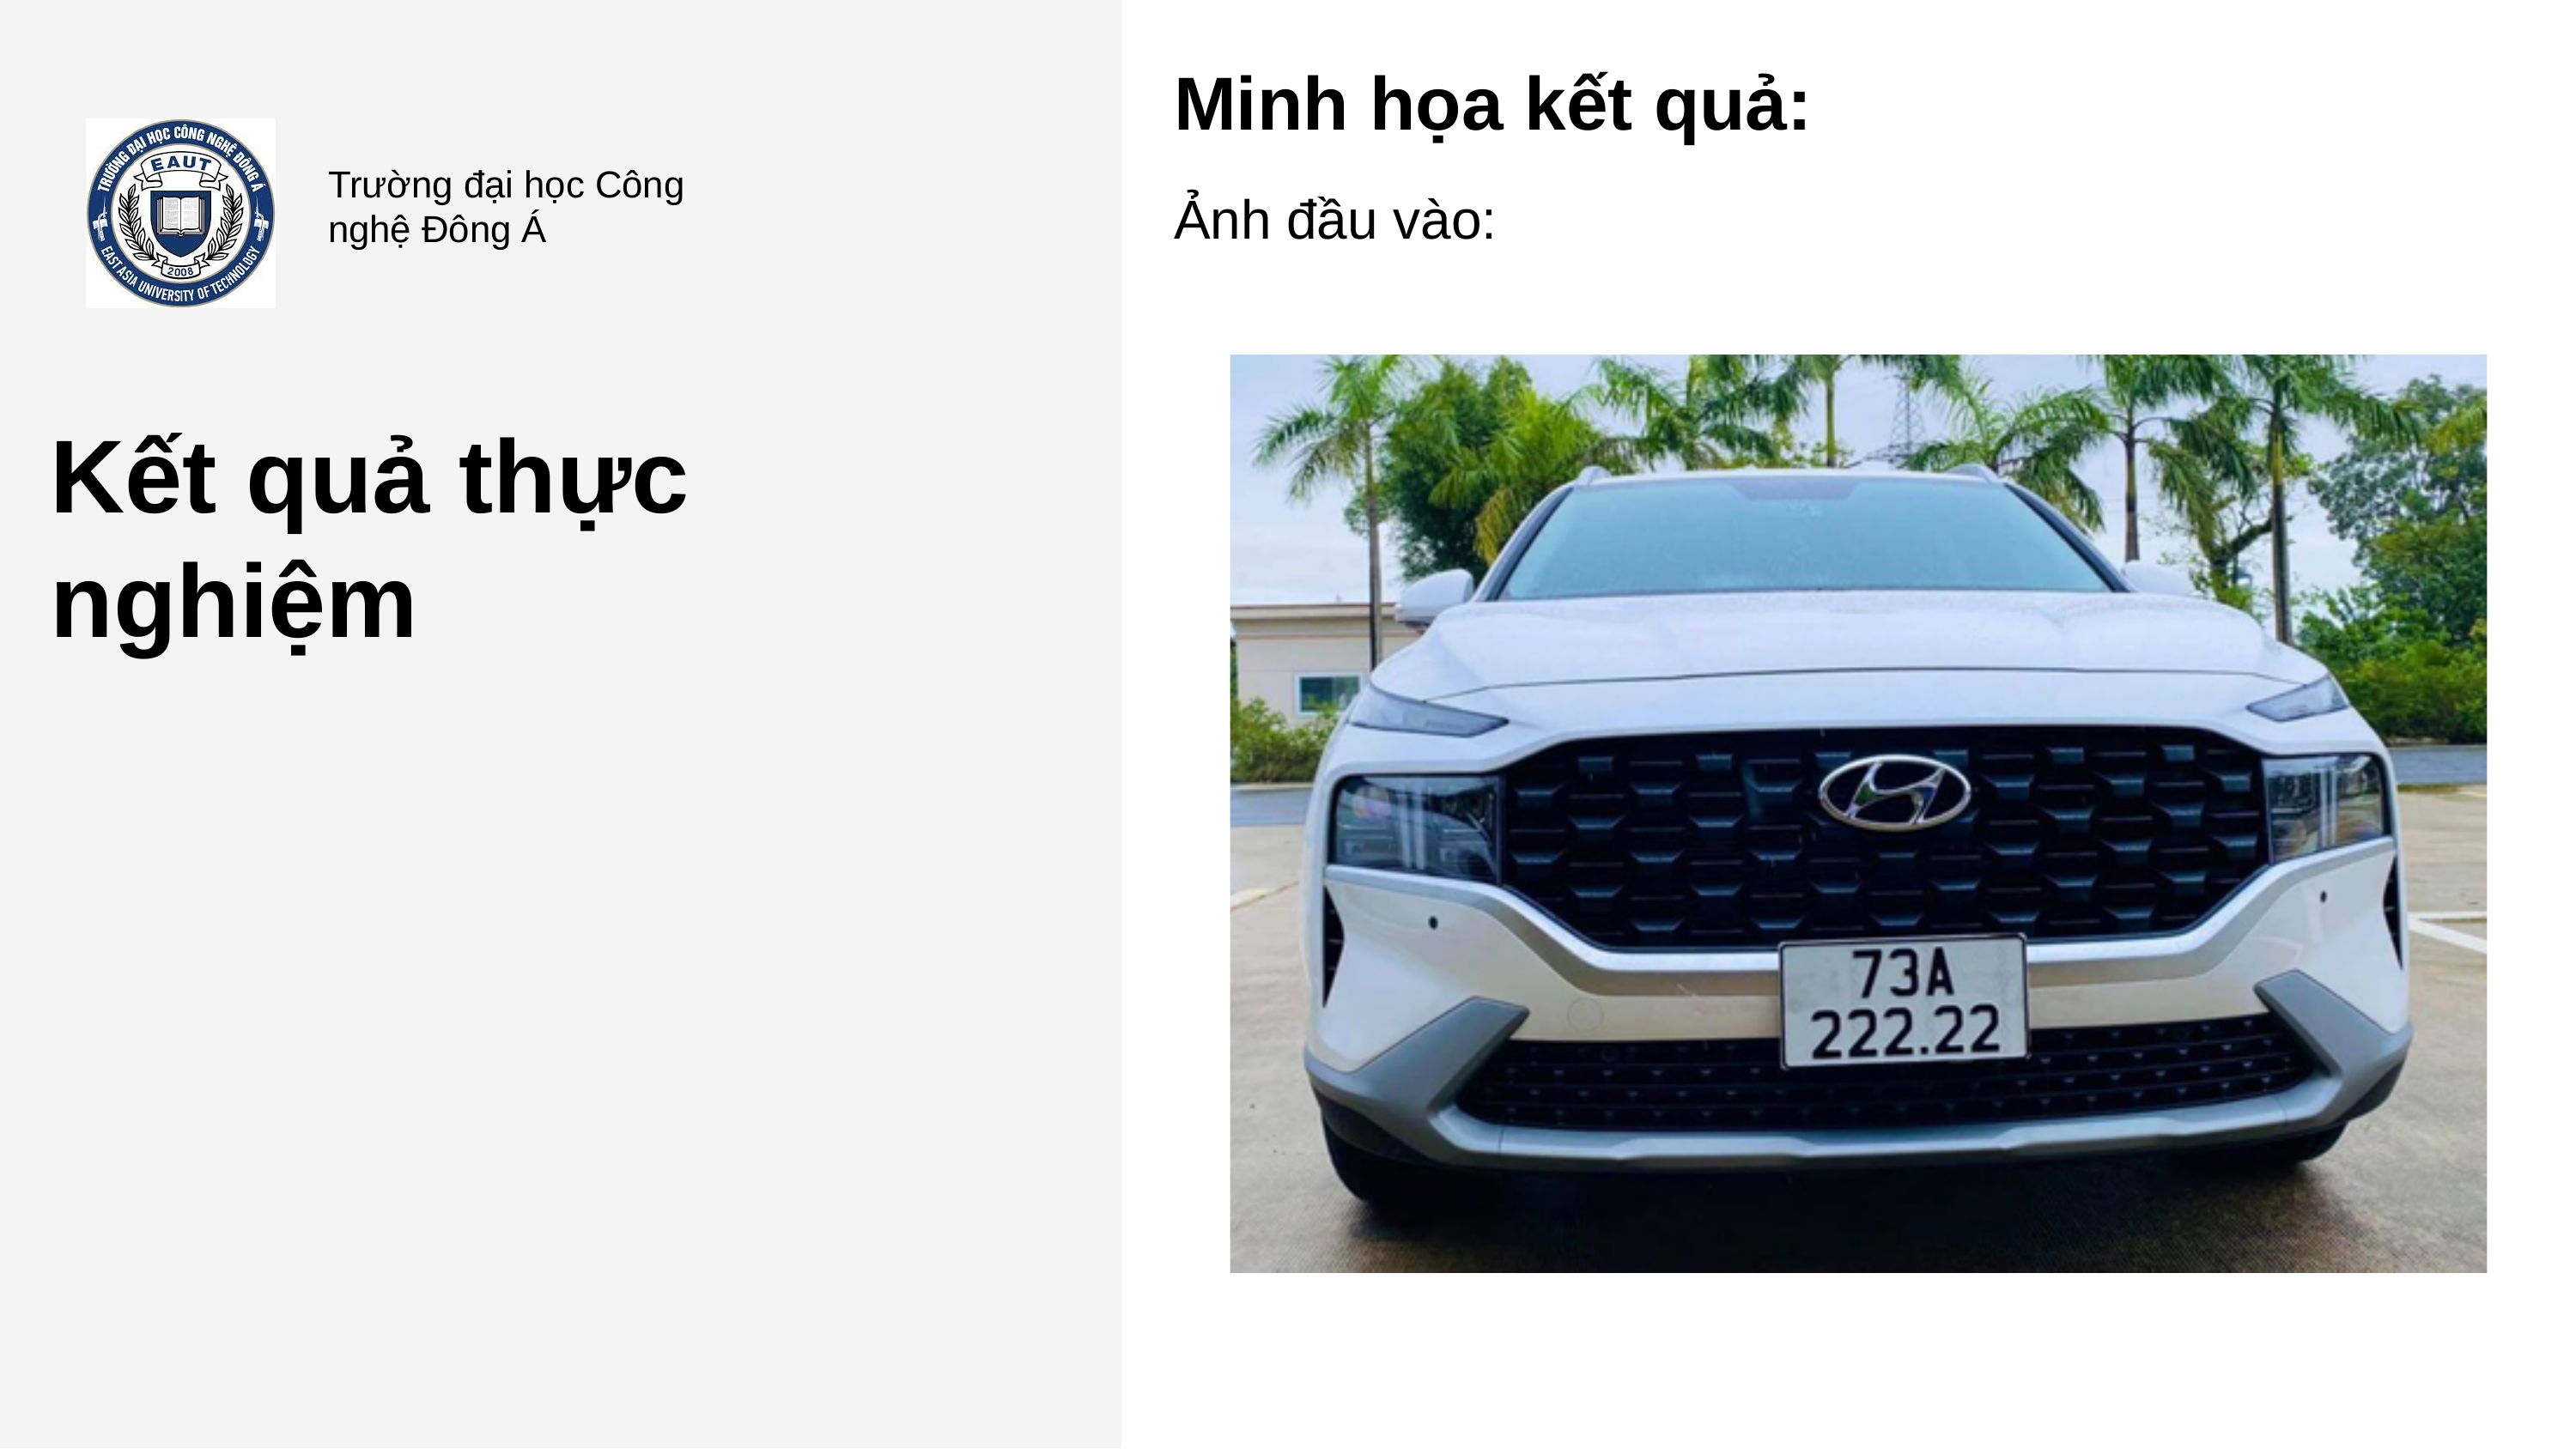

Minh họa kết quả:

Trường đại học Công nghệ Đông Á
Ảnh đầu vào:

Kết quả thực nghiệm